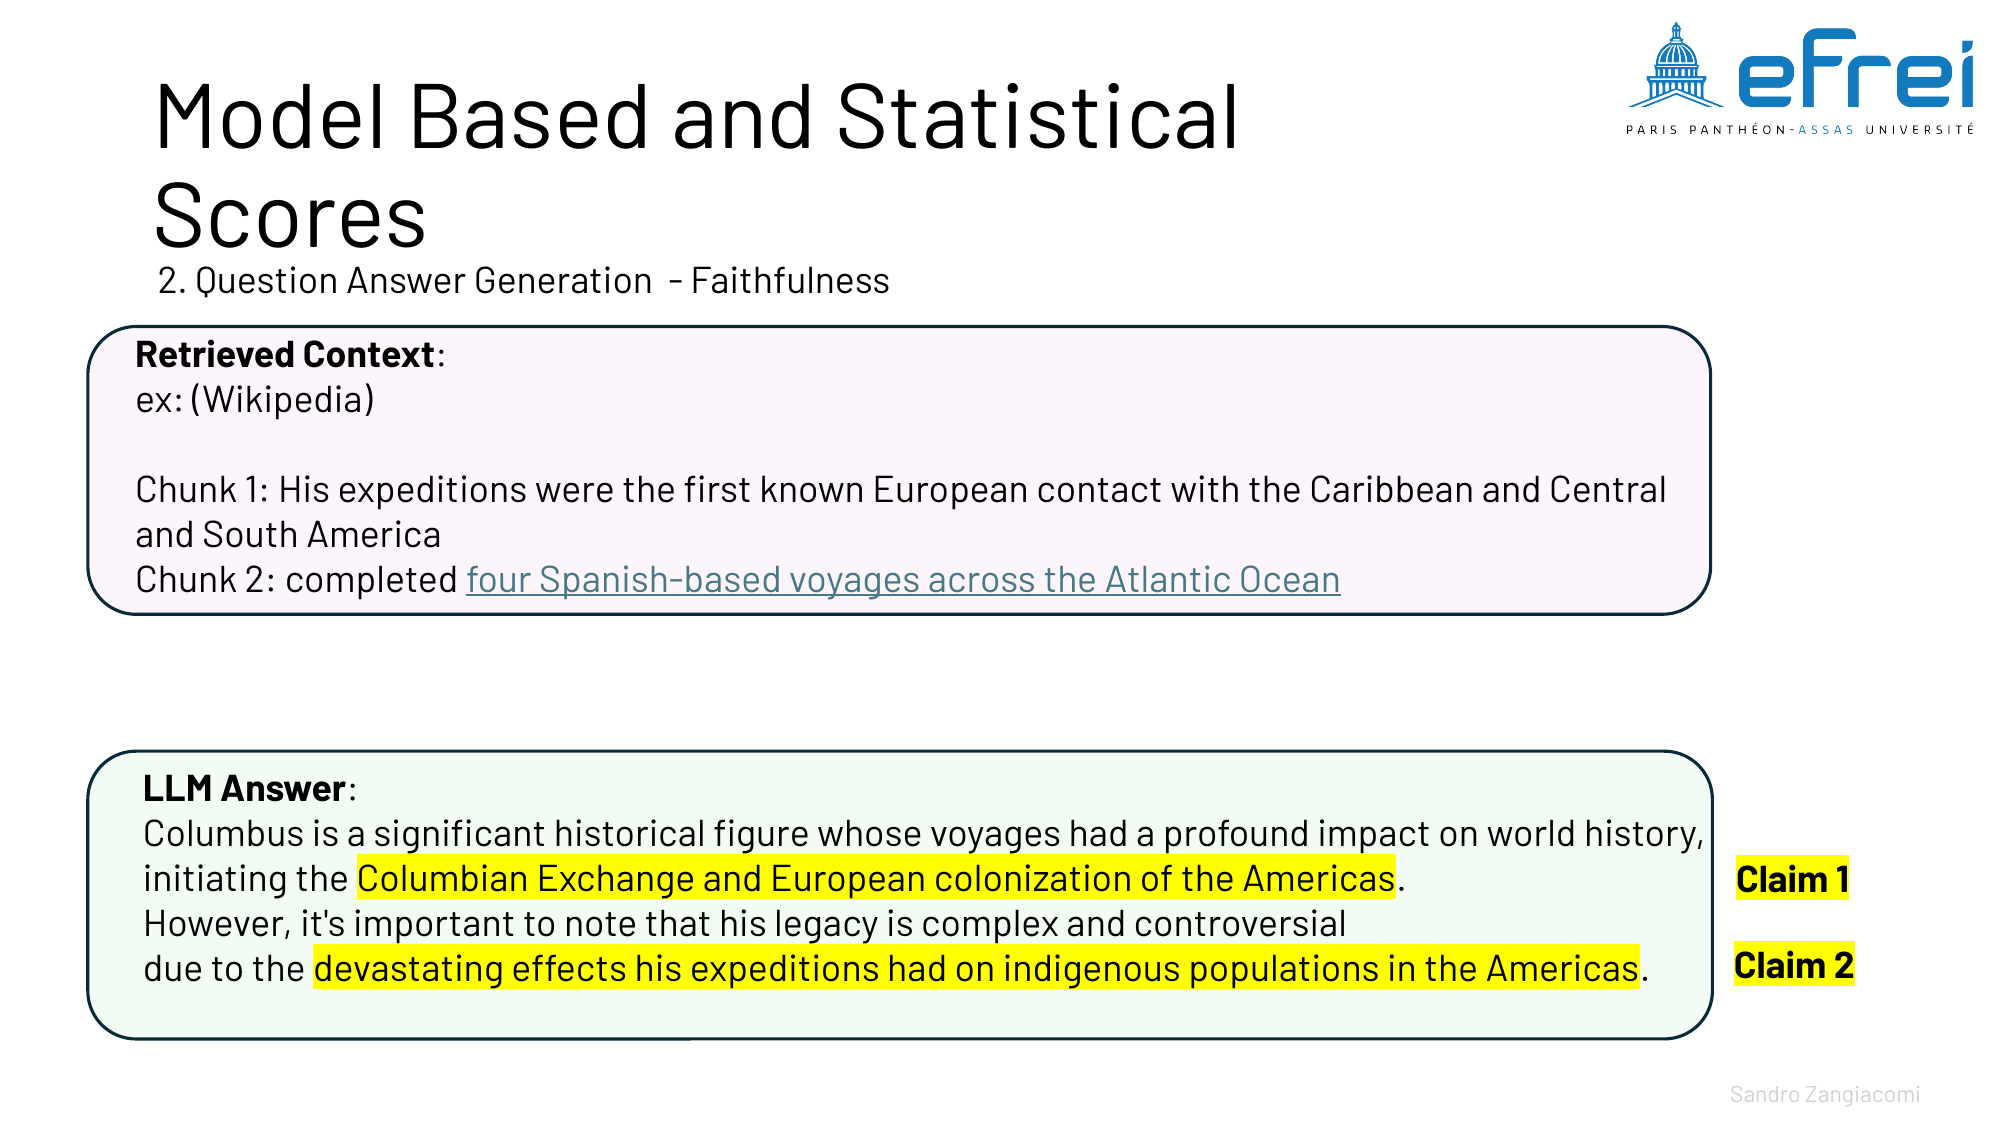

# Model Based and Statistical Scores
2. Question Answer Generation  - Faithfulness
Retrieved Context:
ex: (Wikipedia)
Chunk 1: His expeditions were the first known European contact with the Caribbean and Central
and South America
Chunk 2: completed four Spanish-based voyages across the Atlantic Ocean

LLM Answer:
Columbus is a significant historical figure whose voyages had a profound impact on world history,
initiating the Columbian Exchange and European colonization of the Americas.
However, it's important to note that his legacy is complex and controversial
due to the devastating effects his expeditions had on indigenous populations in the Americas.
Claim 1
Claim 2